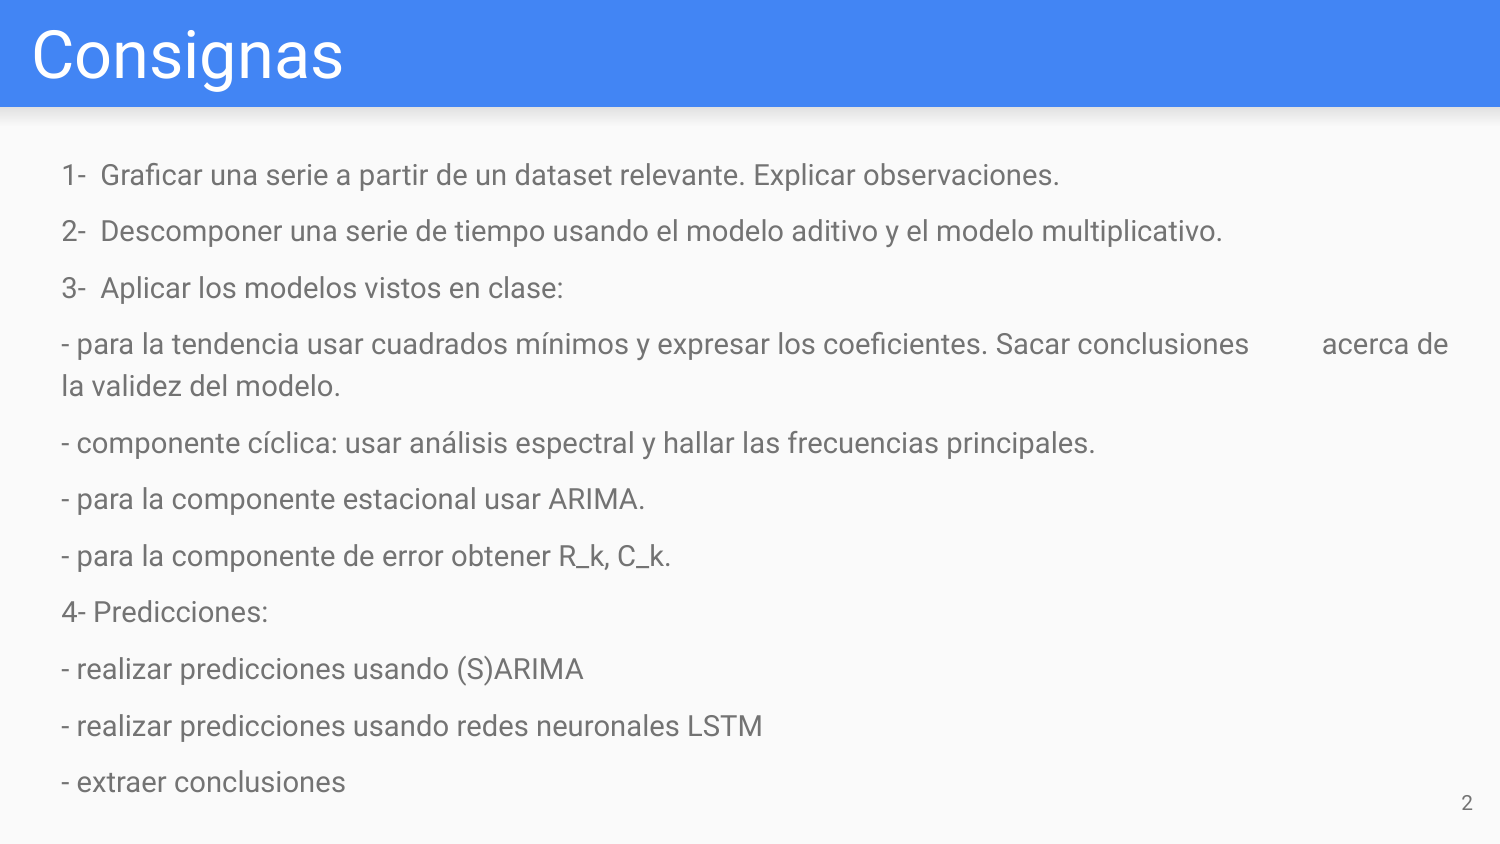

# Consignas
1-  Graficar una serie a partir de un dataset relevante. Explicar observaciones.
2-  Descomponer una serie de tiempo usando el modelo aditivo y el modelo multiplicativo.
3-  Aplicar los modelos vistos en clase:
	- para la tendencia usar cuadrados mínimos y expresar los coeficientes. Sacar conclusiones 	acerca de la validez del modelo.
	- componente cíclica: usar análisis espectral y hallar las frecuencias principales.
	- para la componente estacional usar ARIMA.
	- para la componente de error obtener R_k, C_k.
4- Predicciones:
	- realizar predicciones usando (S)ARIMA
	- realizar predicciones usando redes neuronales LSTM
	- extraer conclusiones

2